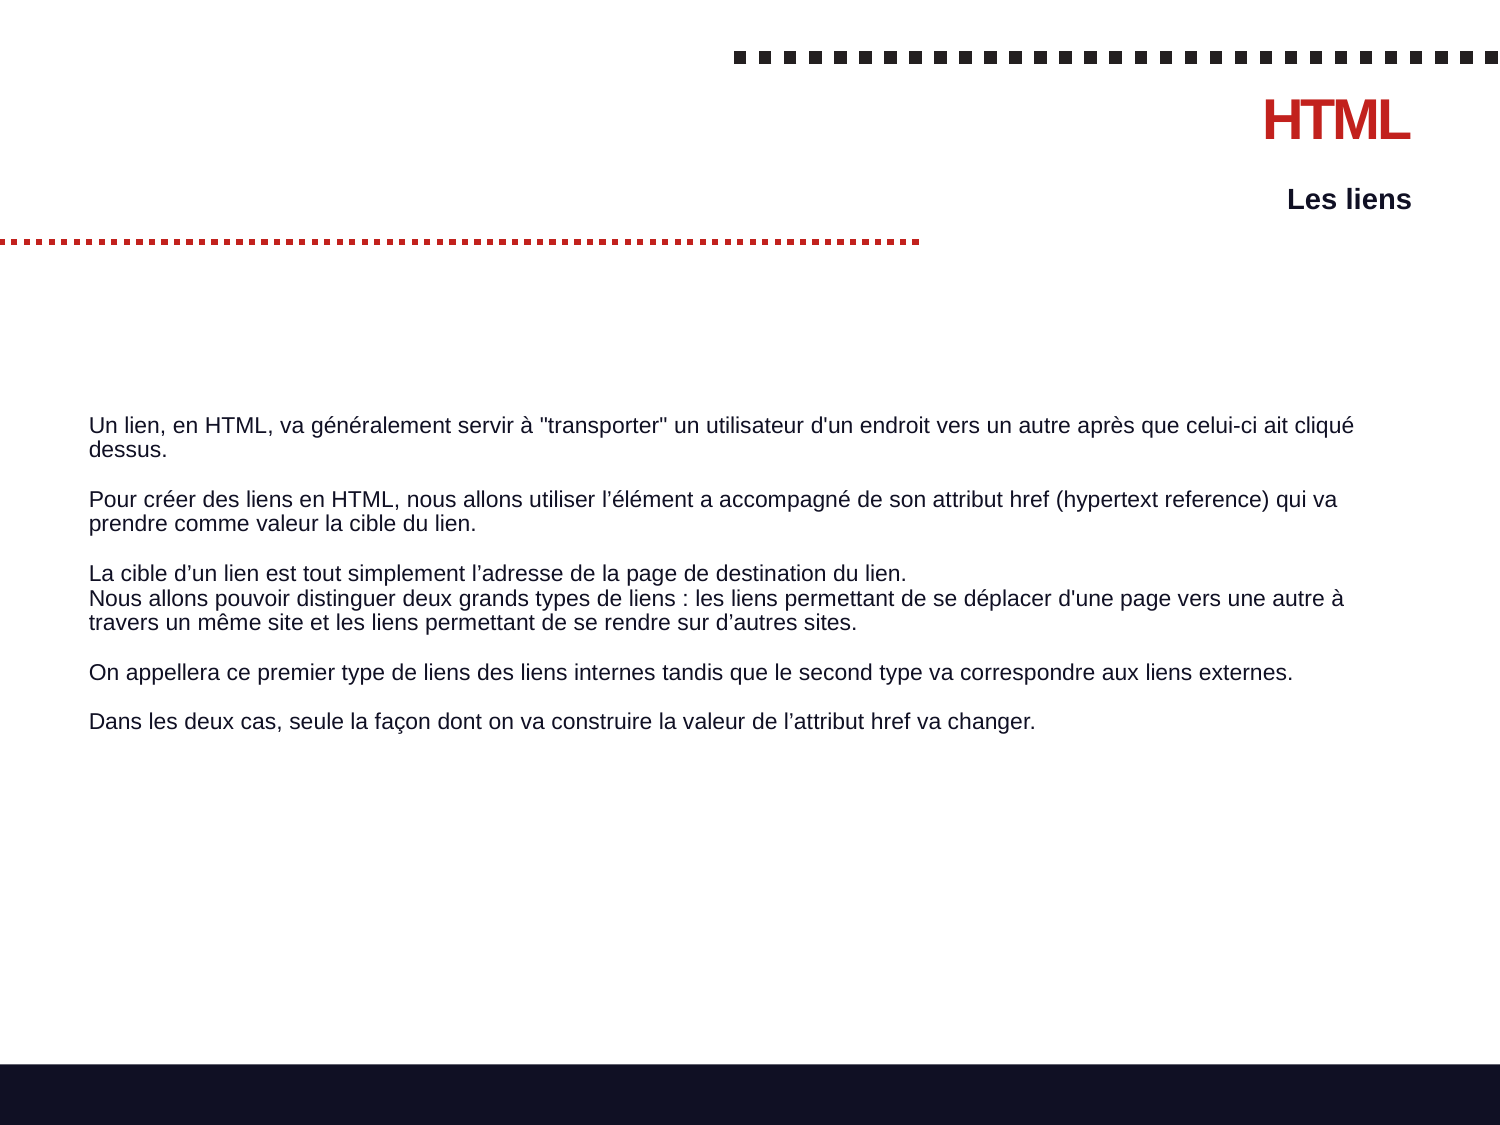

# HTML
Les liens

Un lien, en HTML, va généralement servir à "transporter" un utilisateur d'un endroit vers un autre après que celui-ci ait cliqué dessus.

Pour créer des liens en HTML, nous allons utiliser l’élément a accompagné de son attribut href (hypertext reference) qui va prendre comme valeur la cible du lien.

La cible d’un lien est tout simplement l’adresse de la page de destination du lien.
Nous allons pouvoir distinguer deux grands types de liens : les liens permettant de se déplacer d'une page vers une autre à travers un même site et les liens permettant de se rendre sur d’autres sites.

On appellera ce premier type de liens des liens internes tandis que le second type va correspondre aux liens externes.

Dans les deux cas, seule la façon dont on va construire la valeur de l’attribut href va changer.